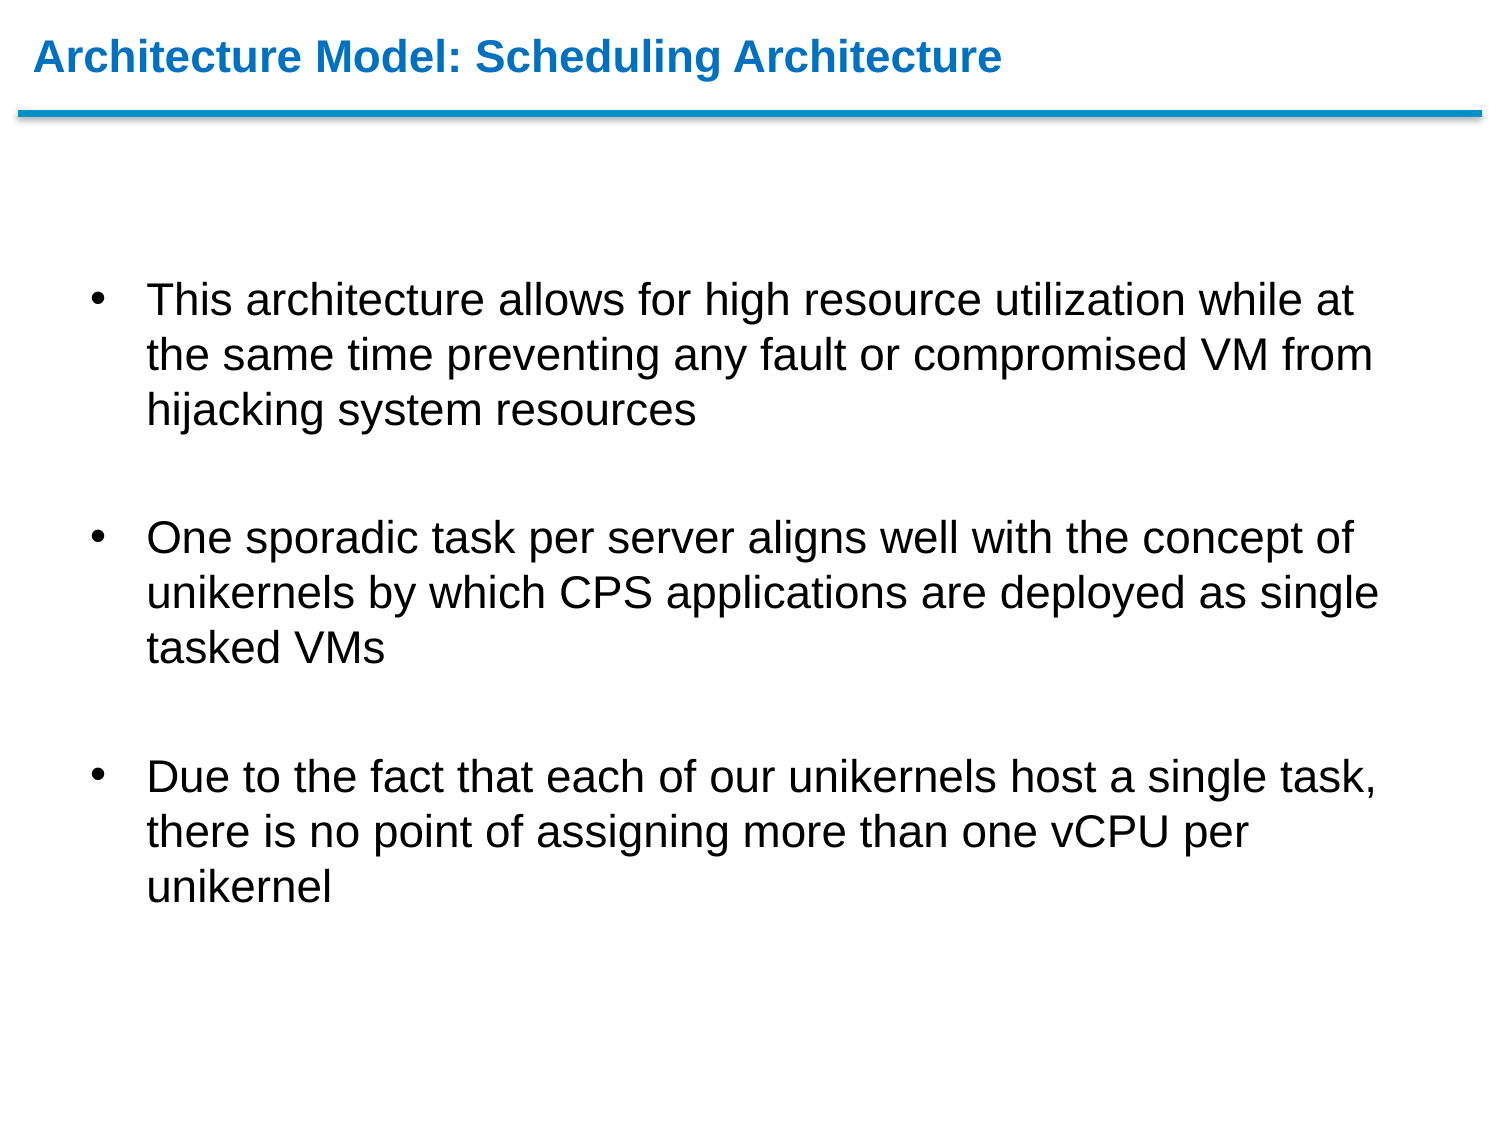

# Architecture Model: Scheduling Architecture
This architecture allows for high resource utilization while at the same time preventing any fault or compromised VM from hijacking system resources

One sporadic task per server aligns well with the concept of unikernels by which CPS applications are deployed as single tasked VMs

Due to the fact that each of our unikernels host a single task, there is no point of assigning more than one vCPU per unikernel